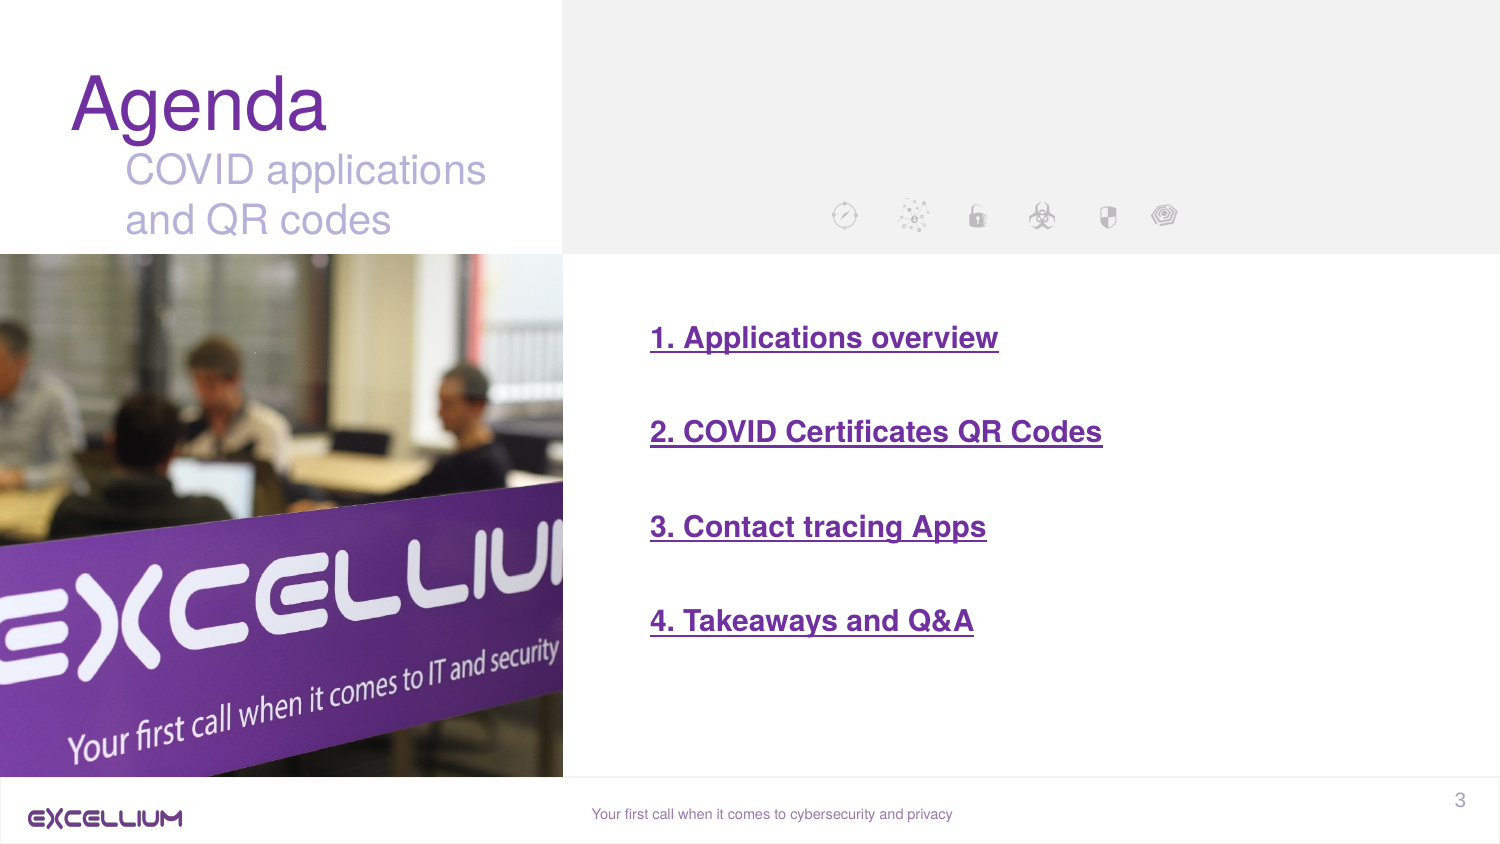

Agenda
COVID applications and QR codes
1. Applications overview
2. COVID Certificates QR Codes
3. Contact tracing Apps
4. Takeaways and Q&A

3